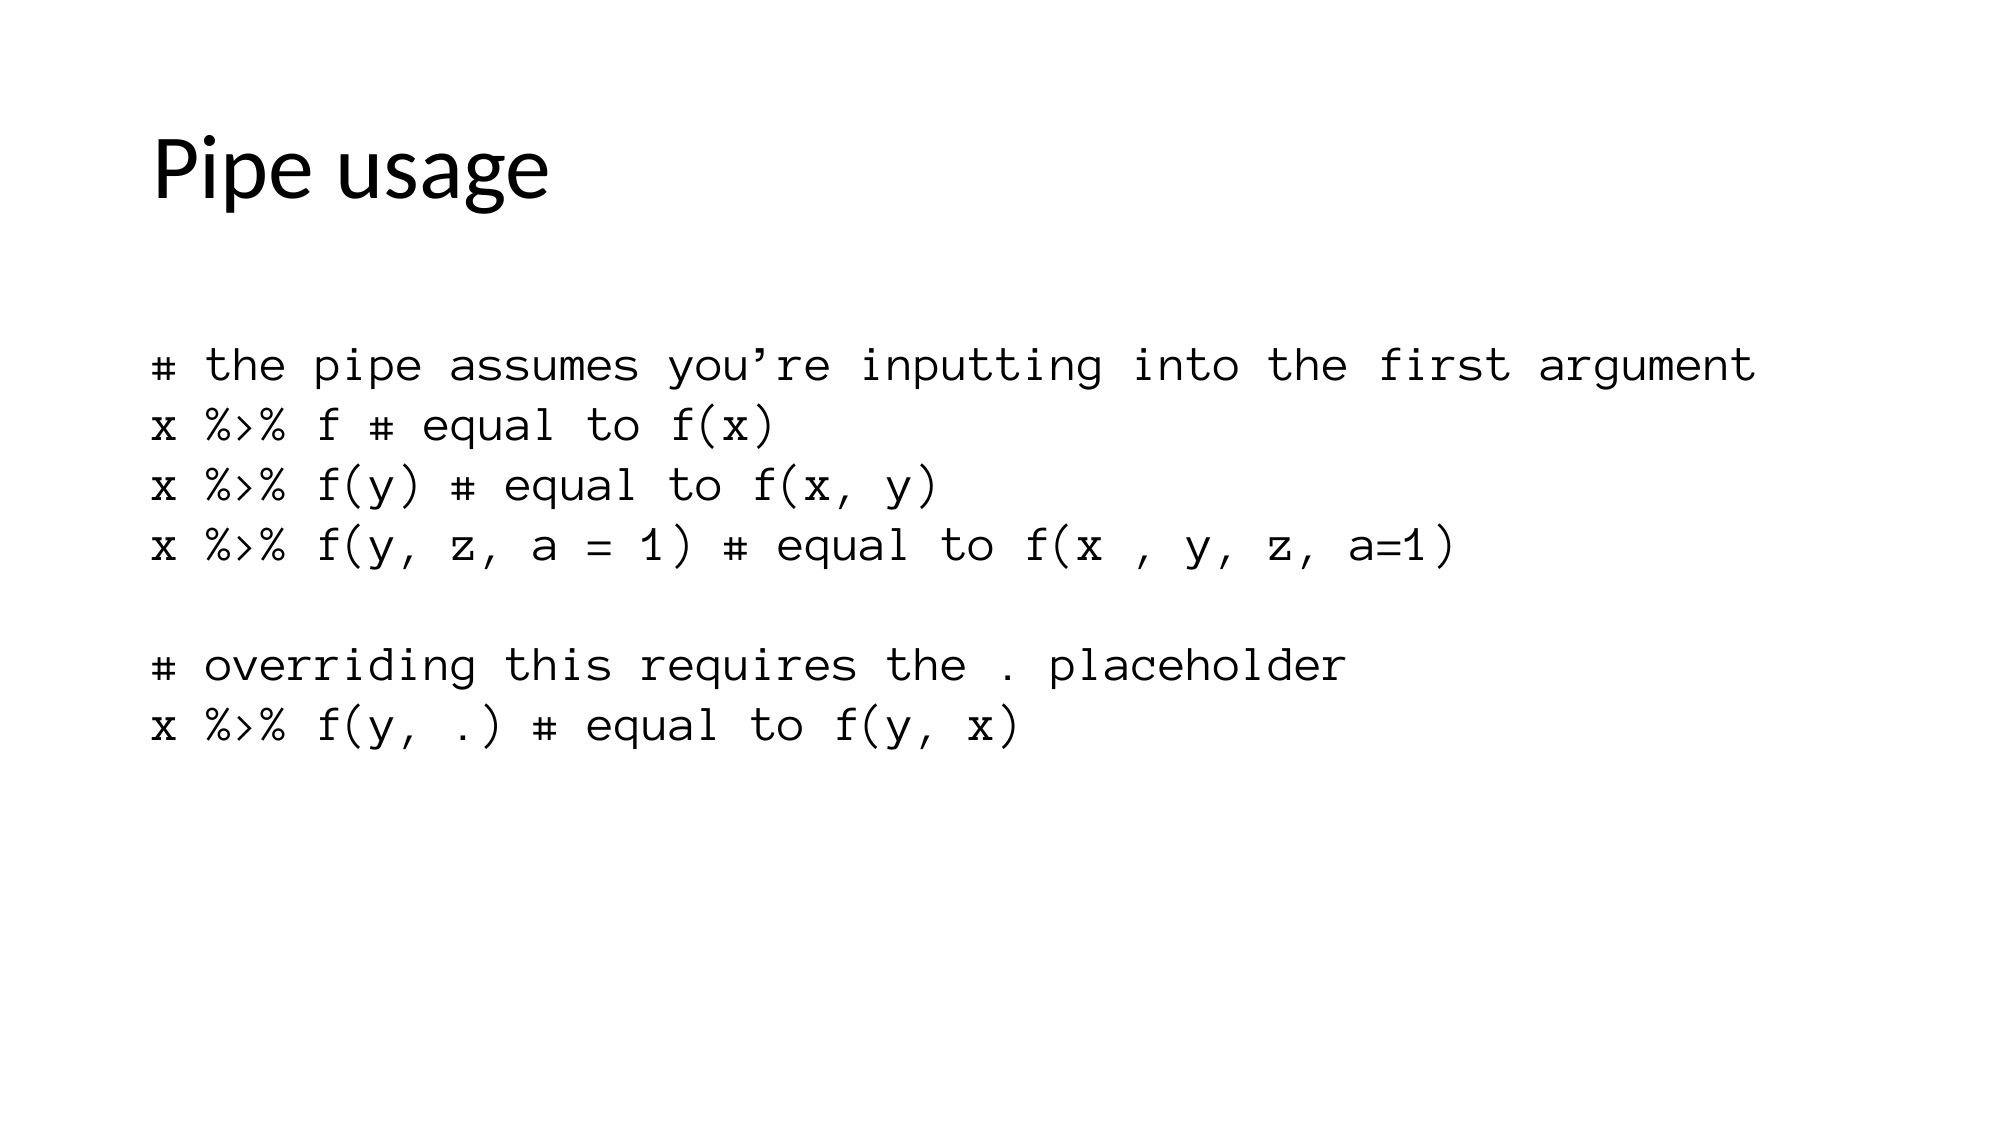

# Pipe usage
# the pipe assumes you’re inputting into the first argument
x %>% f # equal to f(x)
x %>% f(y) # equal to f(x, y)
x %>% f(y, z, a = 1) # equal to f(x , y, z, a=1)

# overriding this requires the . placeholder
x %>% f(y, .) # equal to f(y, x)